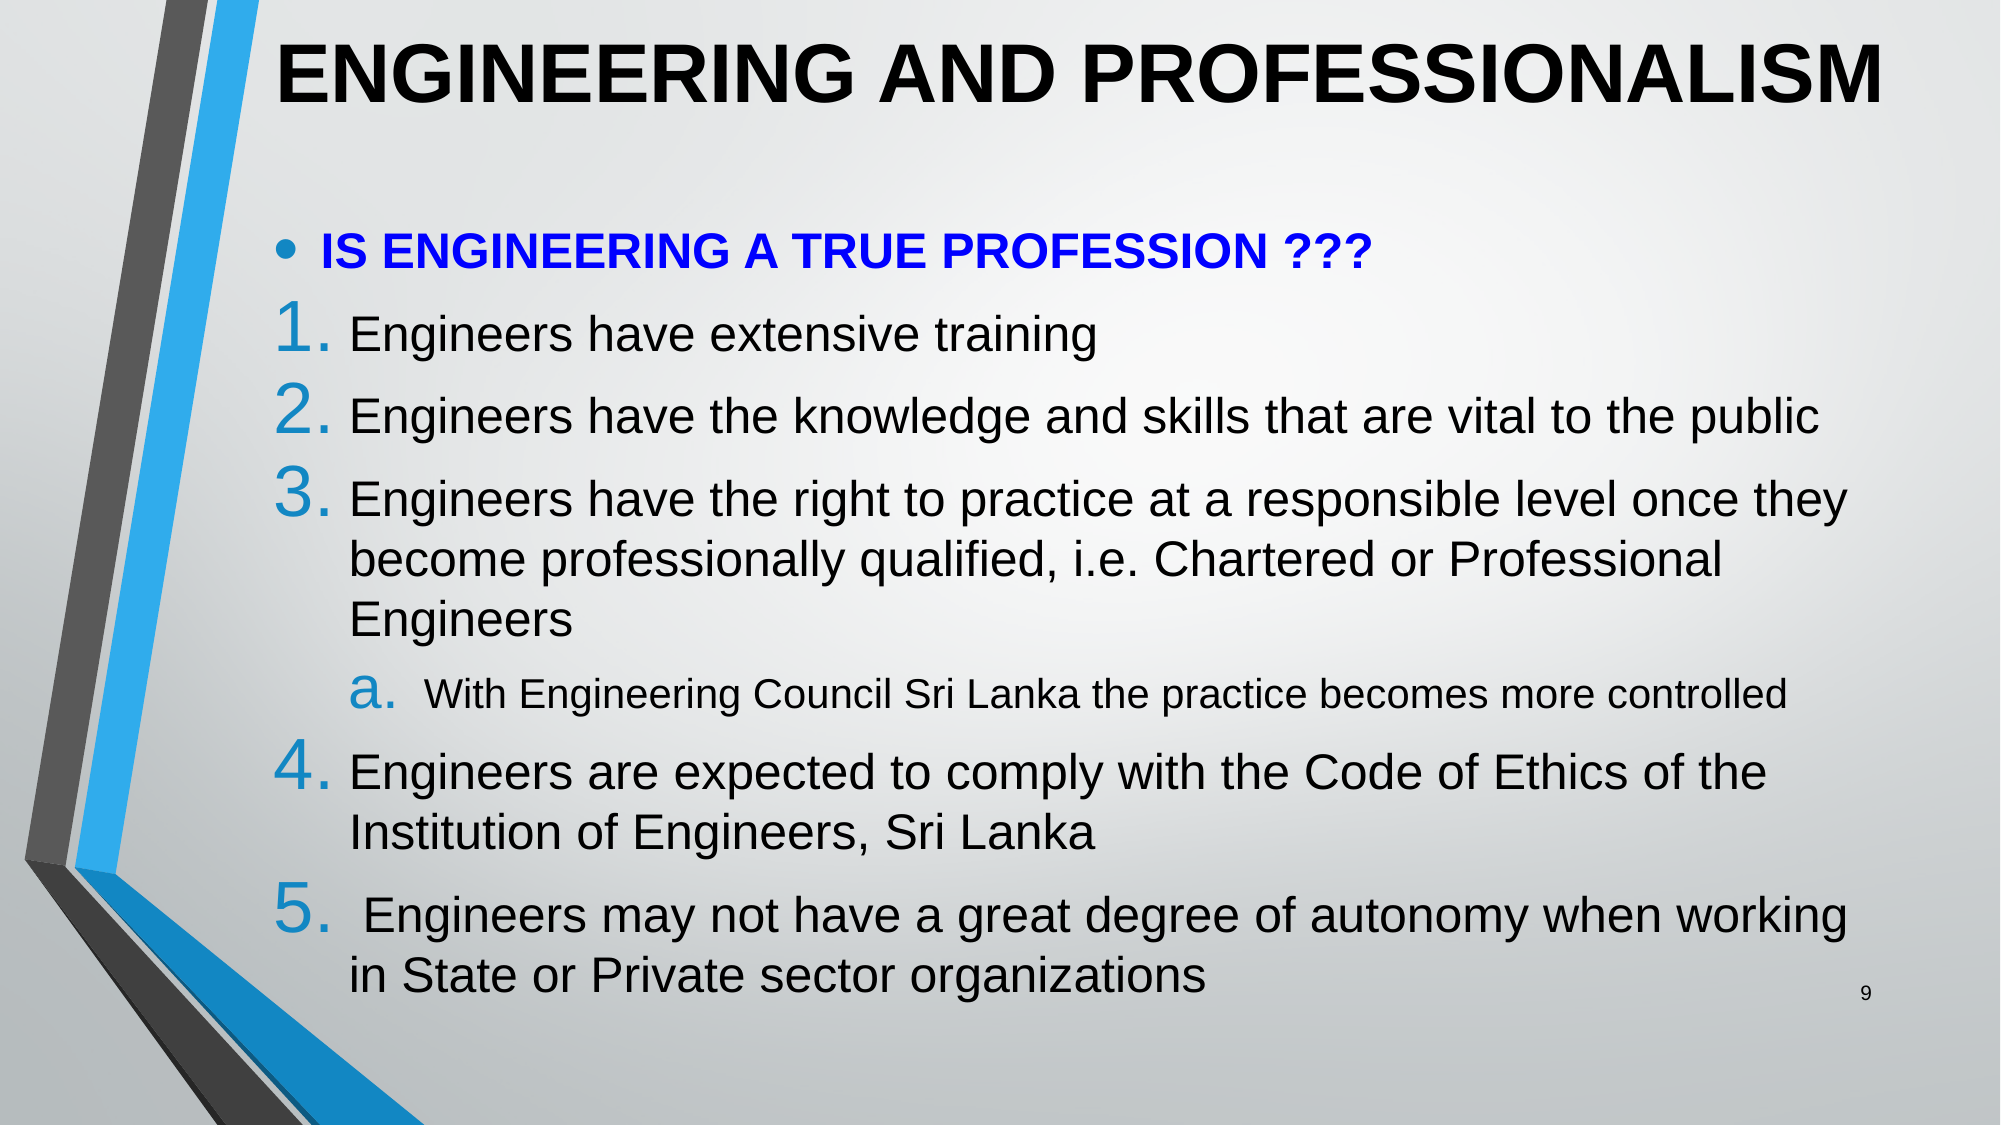

# ENGINEERING AND PROFESSIONALISM
IS ENGINEERING A TRUE PROFESSION ???
Engineers have extensive training
Engineers have the knowledge and skills that are vital to the public
Engineers have the right to practice at a responsible level once they become professionally qualified, i.e. Chartered or Professional Engineers
With Engineering Council Sri Lanka the practice becomes more controlled
Engineers are expected to comply with the Code of Ethics of the Institution of Engineers, Sri Lanka
 Engineers may not have a great degree of autonomy when working in State or Private sector organizations

9